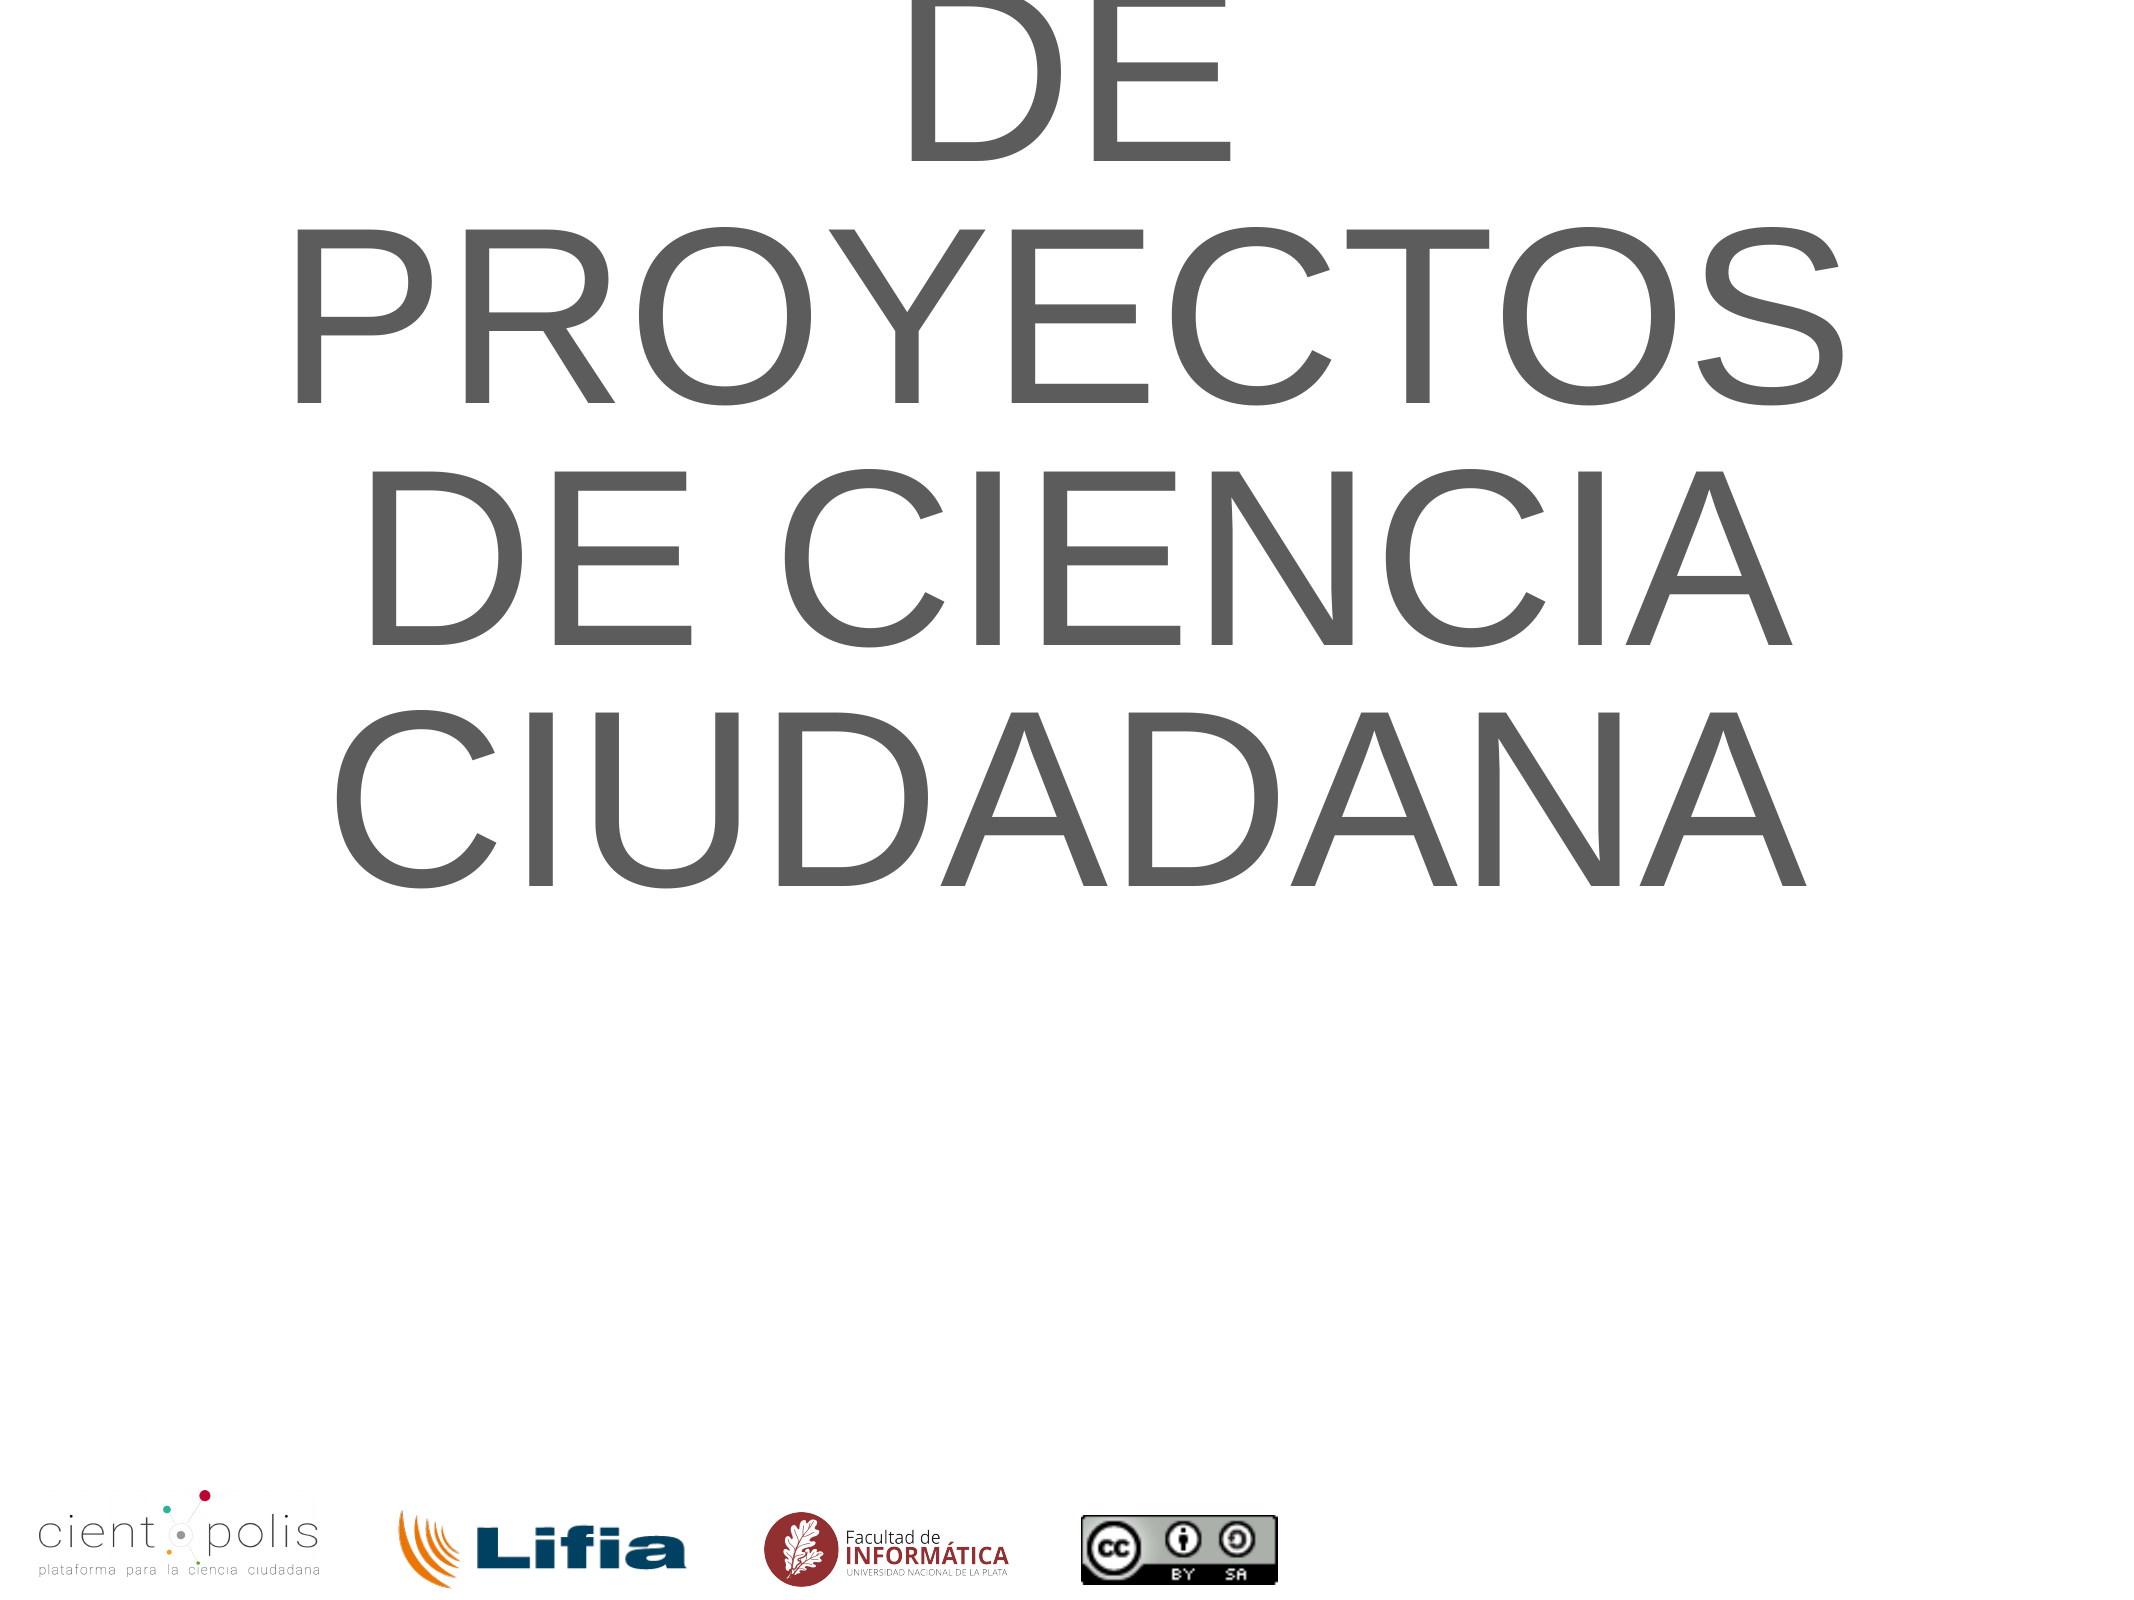

# Tipologías de proyectos de ciencia ciudadana